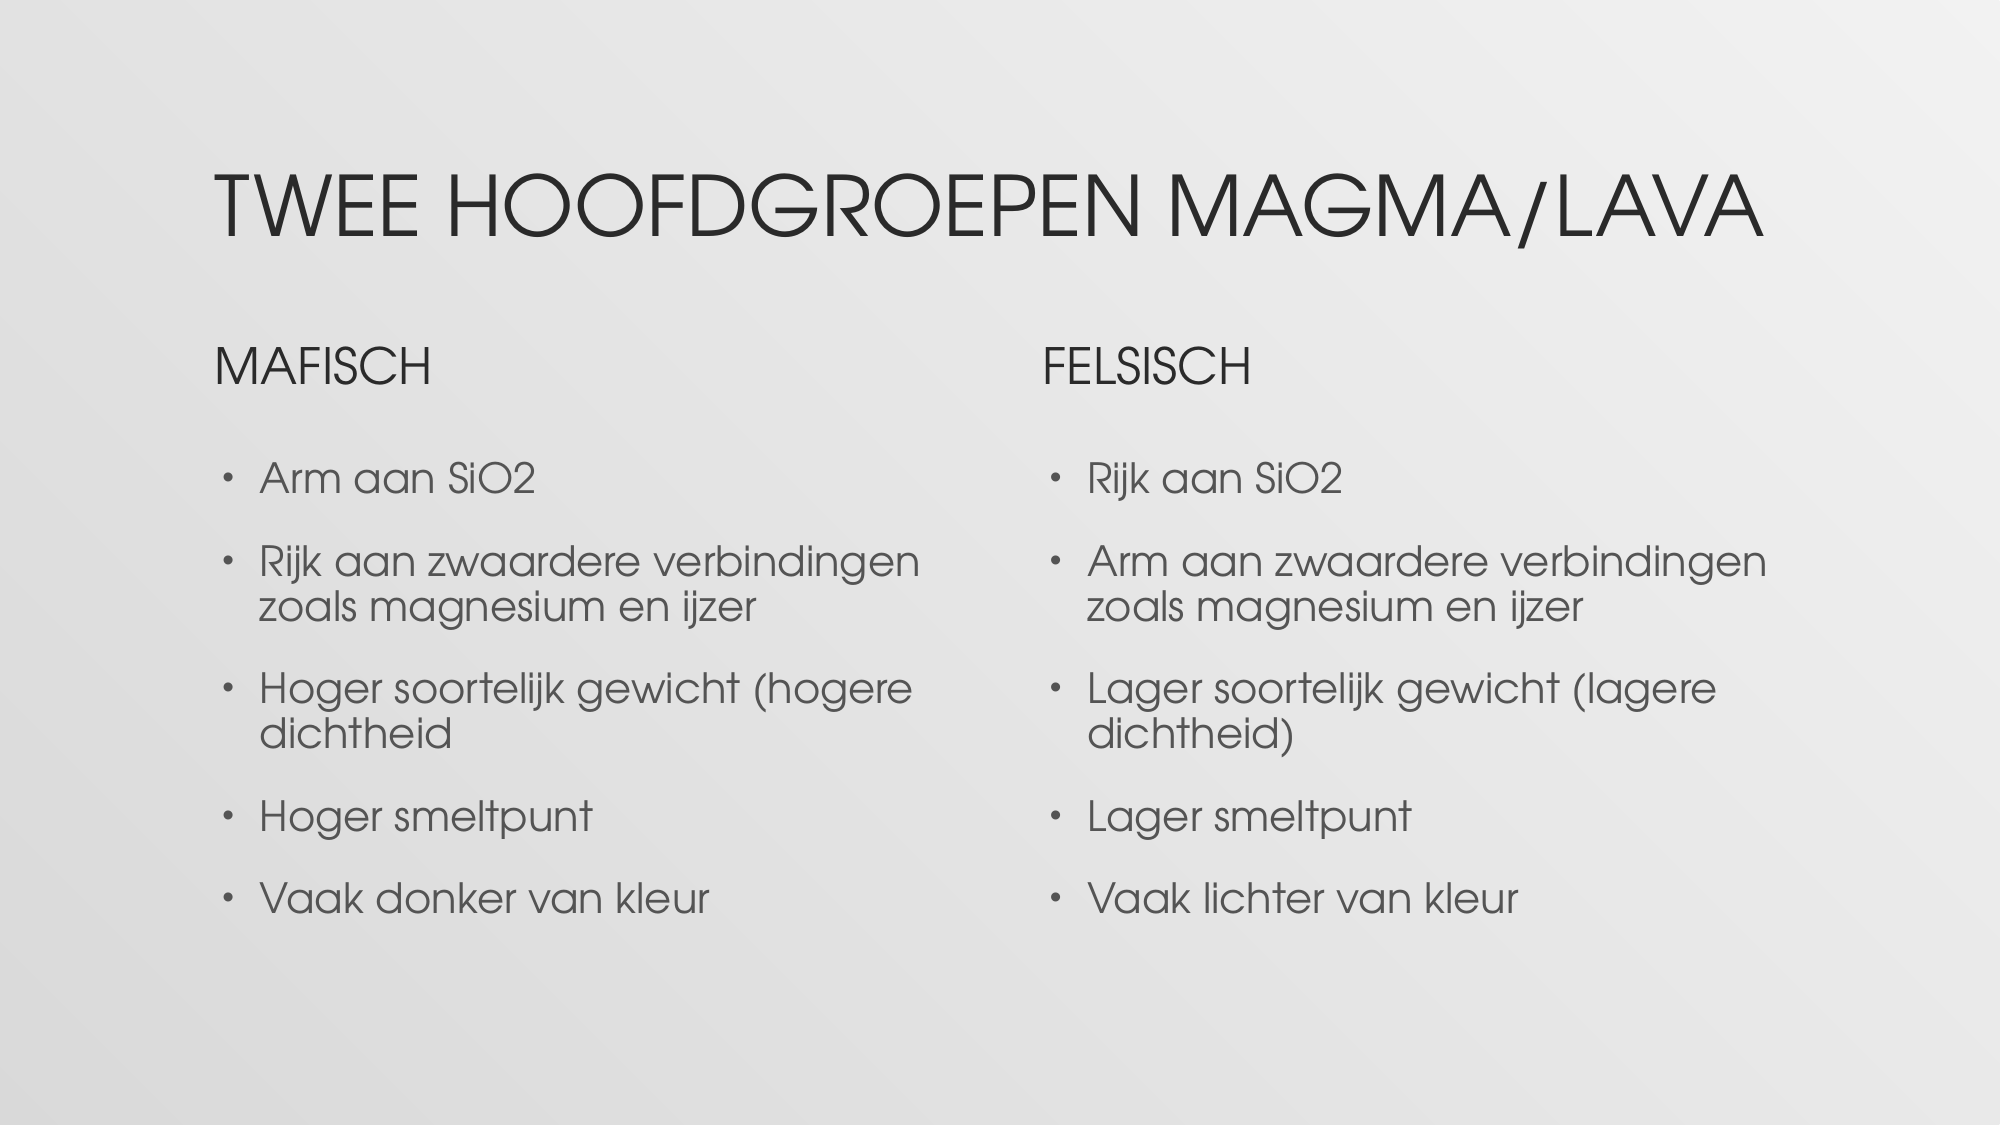

# Twee hoofdgroepen magma/lava
Mafisch
Felsisch
Arm aan SiO2
Rijk aan zwaardere verbindingen zoals magnesium en ijzer
Hoger soortelijk gewicht (hogere dichtheid
Hoger smeltpunt
Vaak donker van kleur
Rijk aan SiO2
Arm aan zwaardere verbindingen zoals magnesium en ijzer
Lager soortelijk gewicht (lagere dichtheid)
Lager smeltpunt
Vaak lichter van kleur